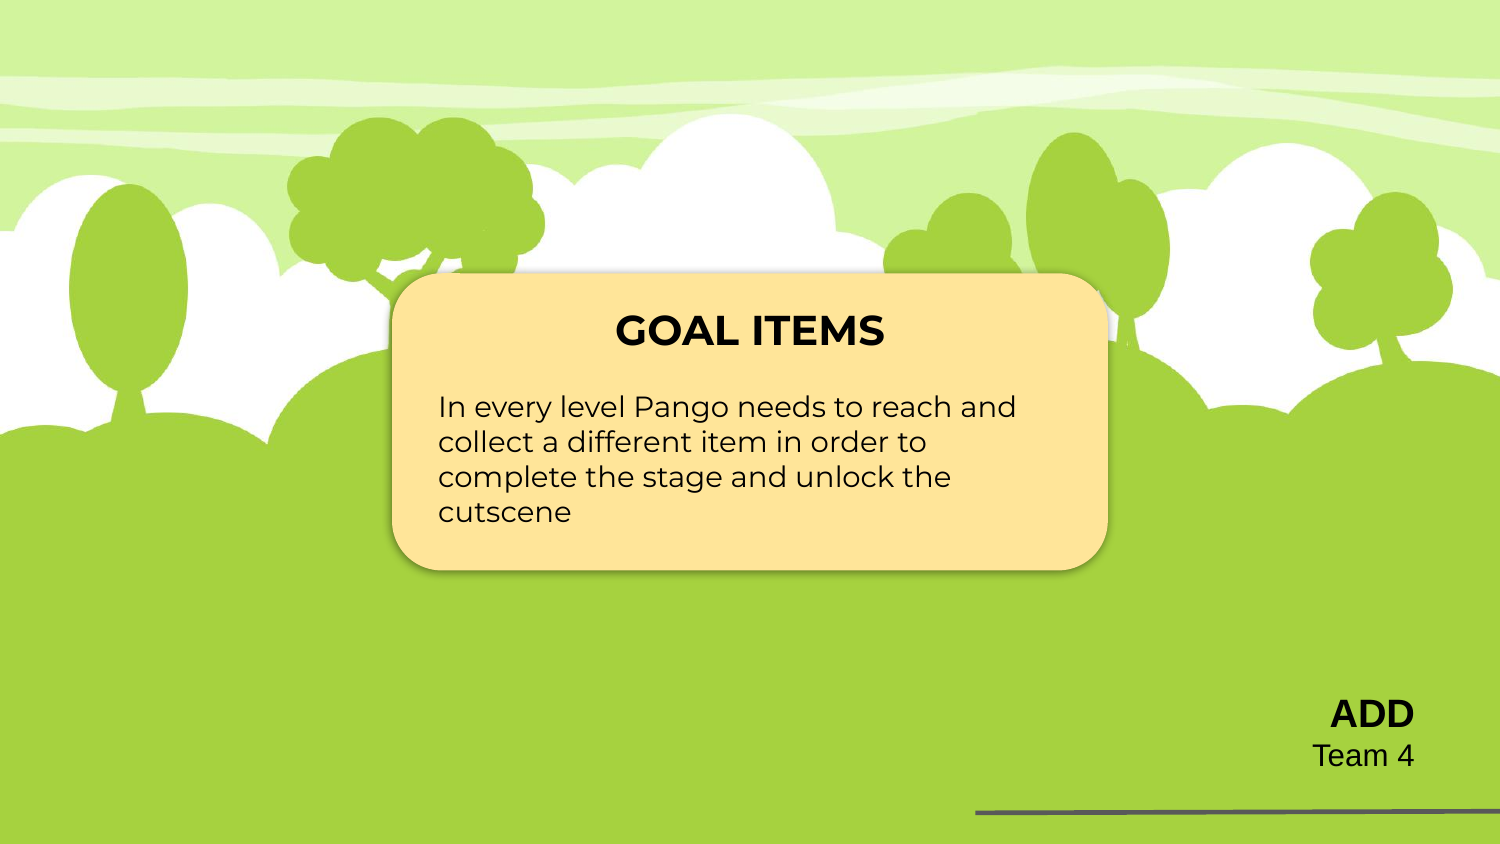

GOAL ITEMS

In every level Pango needs to reach and collect a different item in order to complete the stage and unlock the cutscene

ADD
Team 4